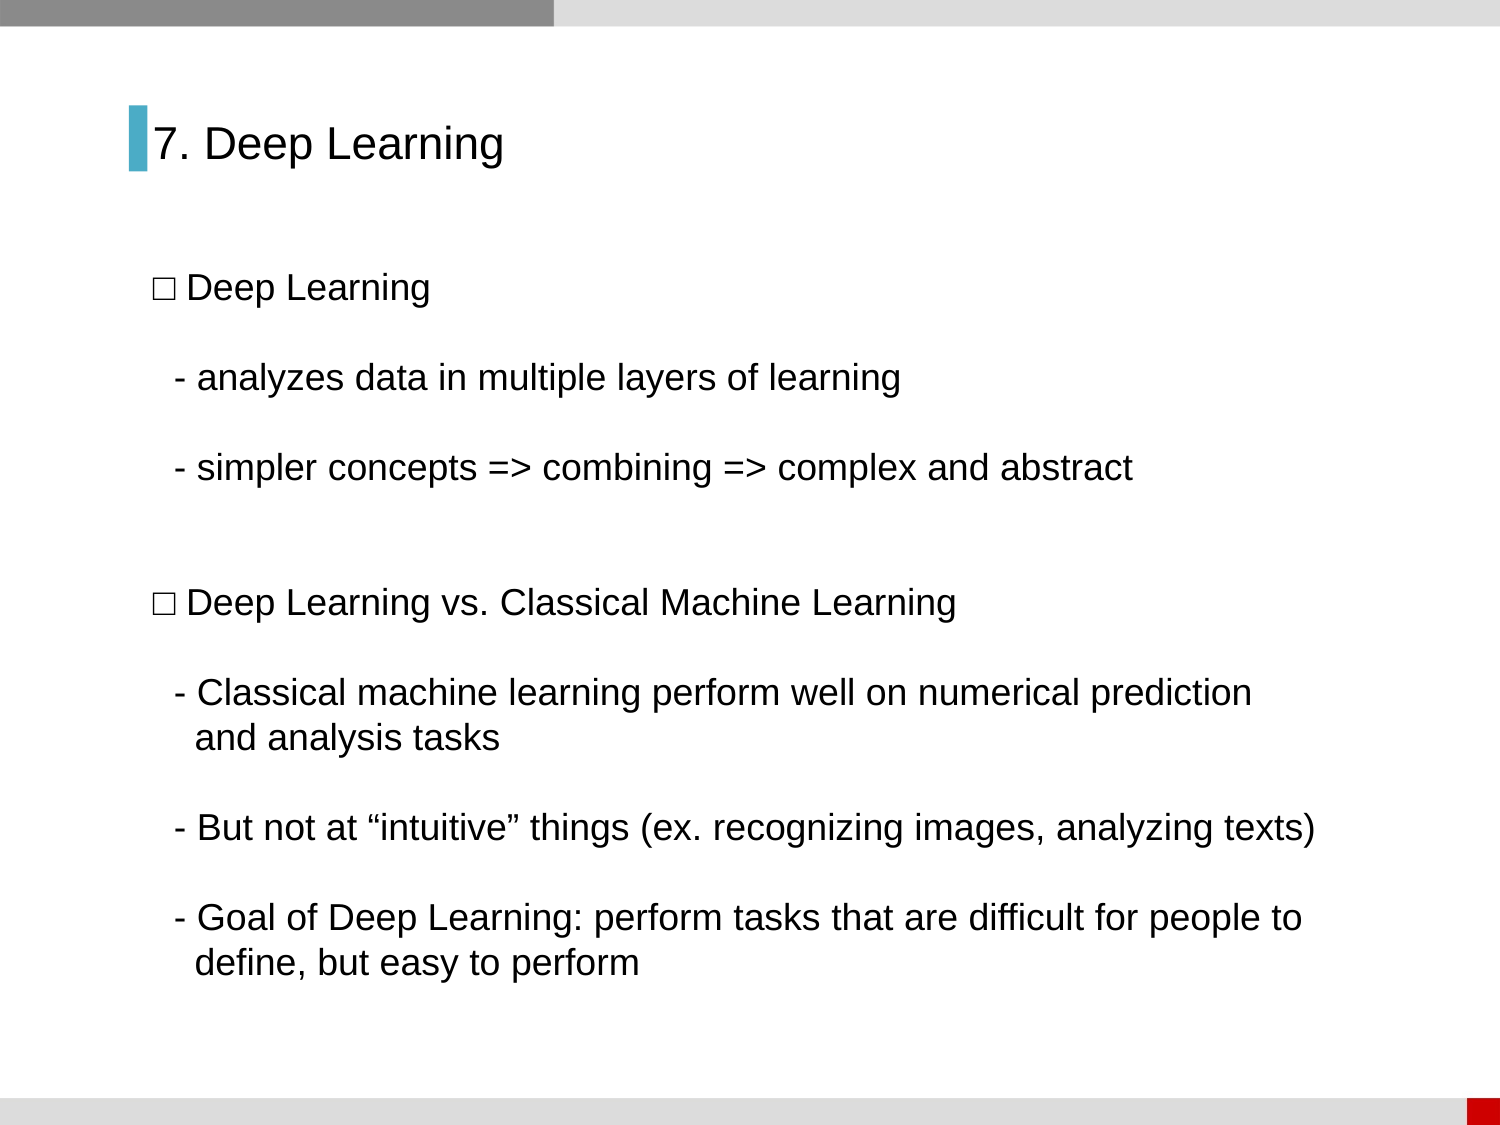

7. Deep Learning

□ Deep Learning

  - analyzes data in multiple layers of learning

  - simpler concepts => combining => complex and abstract

□ Deep Learning vs. Classical Machine Learning

  - Classical machine learning perform well on numerical prediction
    and analysis tasks

  - But not at “intuitive” things (ex. recognizing images, analyzing texts)

  - Goal of Deep Learning: perform tasks that are difficult for people to
    define, but easy to perform